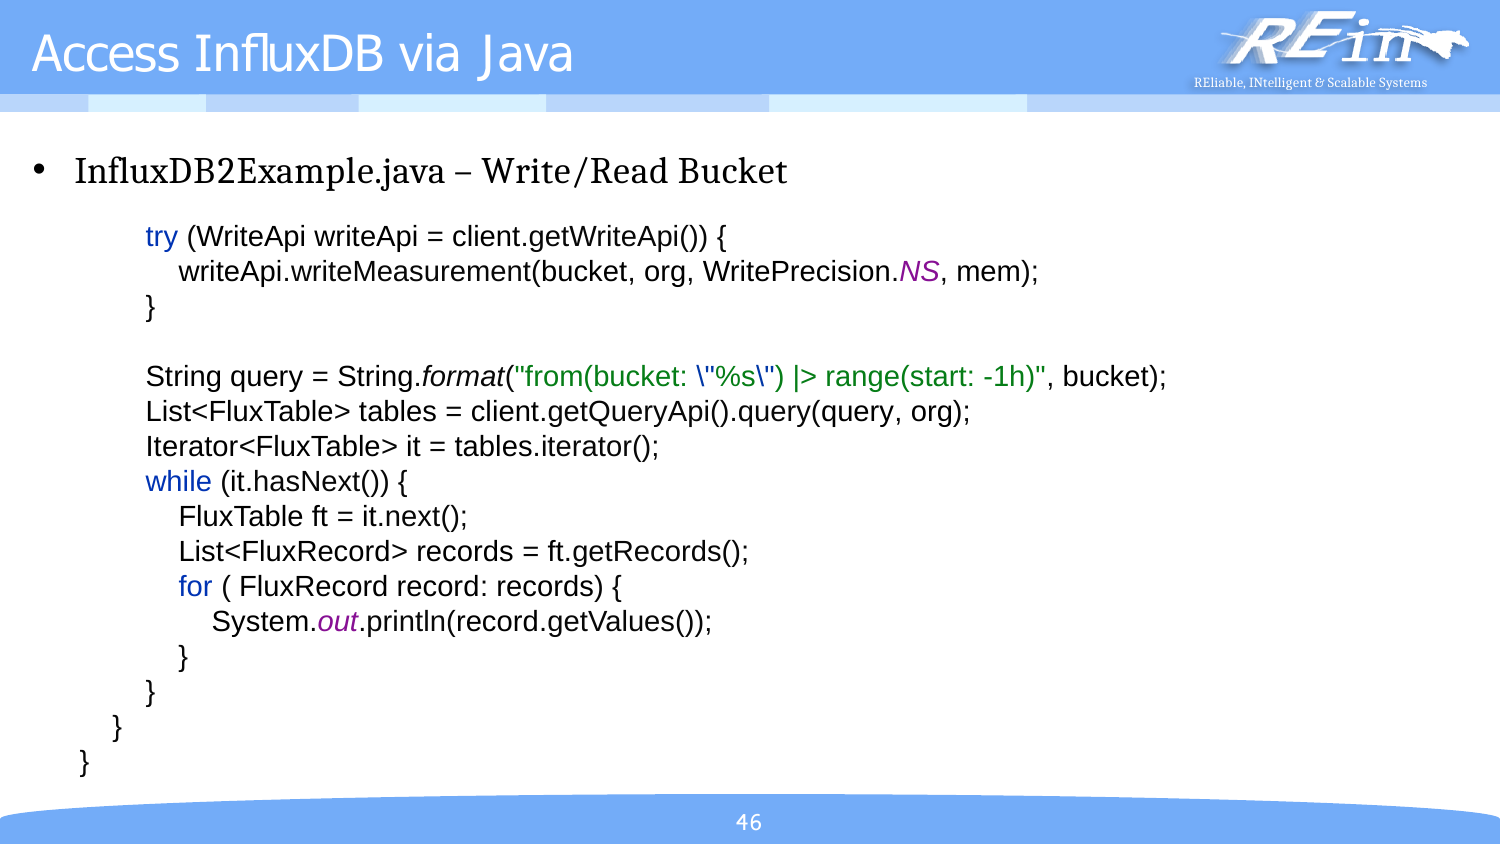

# Access InfluxDB via Java
InfluxDB2Example.java – Write/Read Bucket
        try (WriteApi writeApi = client.getWriteApi()) {
            writeApi.writeMeasurement(bucket, org, WritePrecision.NS, mem);
        }
        String query = String.format("from(bucket: \"%s\") |> range(start: -1h)", bucket);
        List<FluxTable> tables = client.getQueryApi().query(query, org);
        Iterator<FluxTable> it = tables.iterator();
        while (it.hasNext()) {
            FluxTable ft = it.next();
            List<FluxRecord> records = ft.getRecords();
            for ( FluxRecord record: records) {
                System.out.println(record.getValues());
            }
        }
    }
}

46